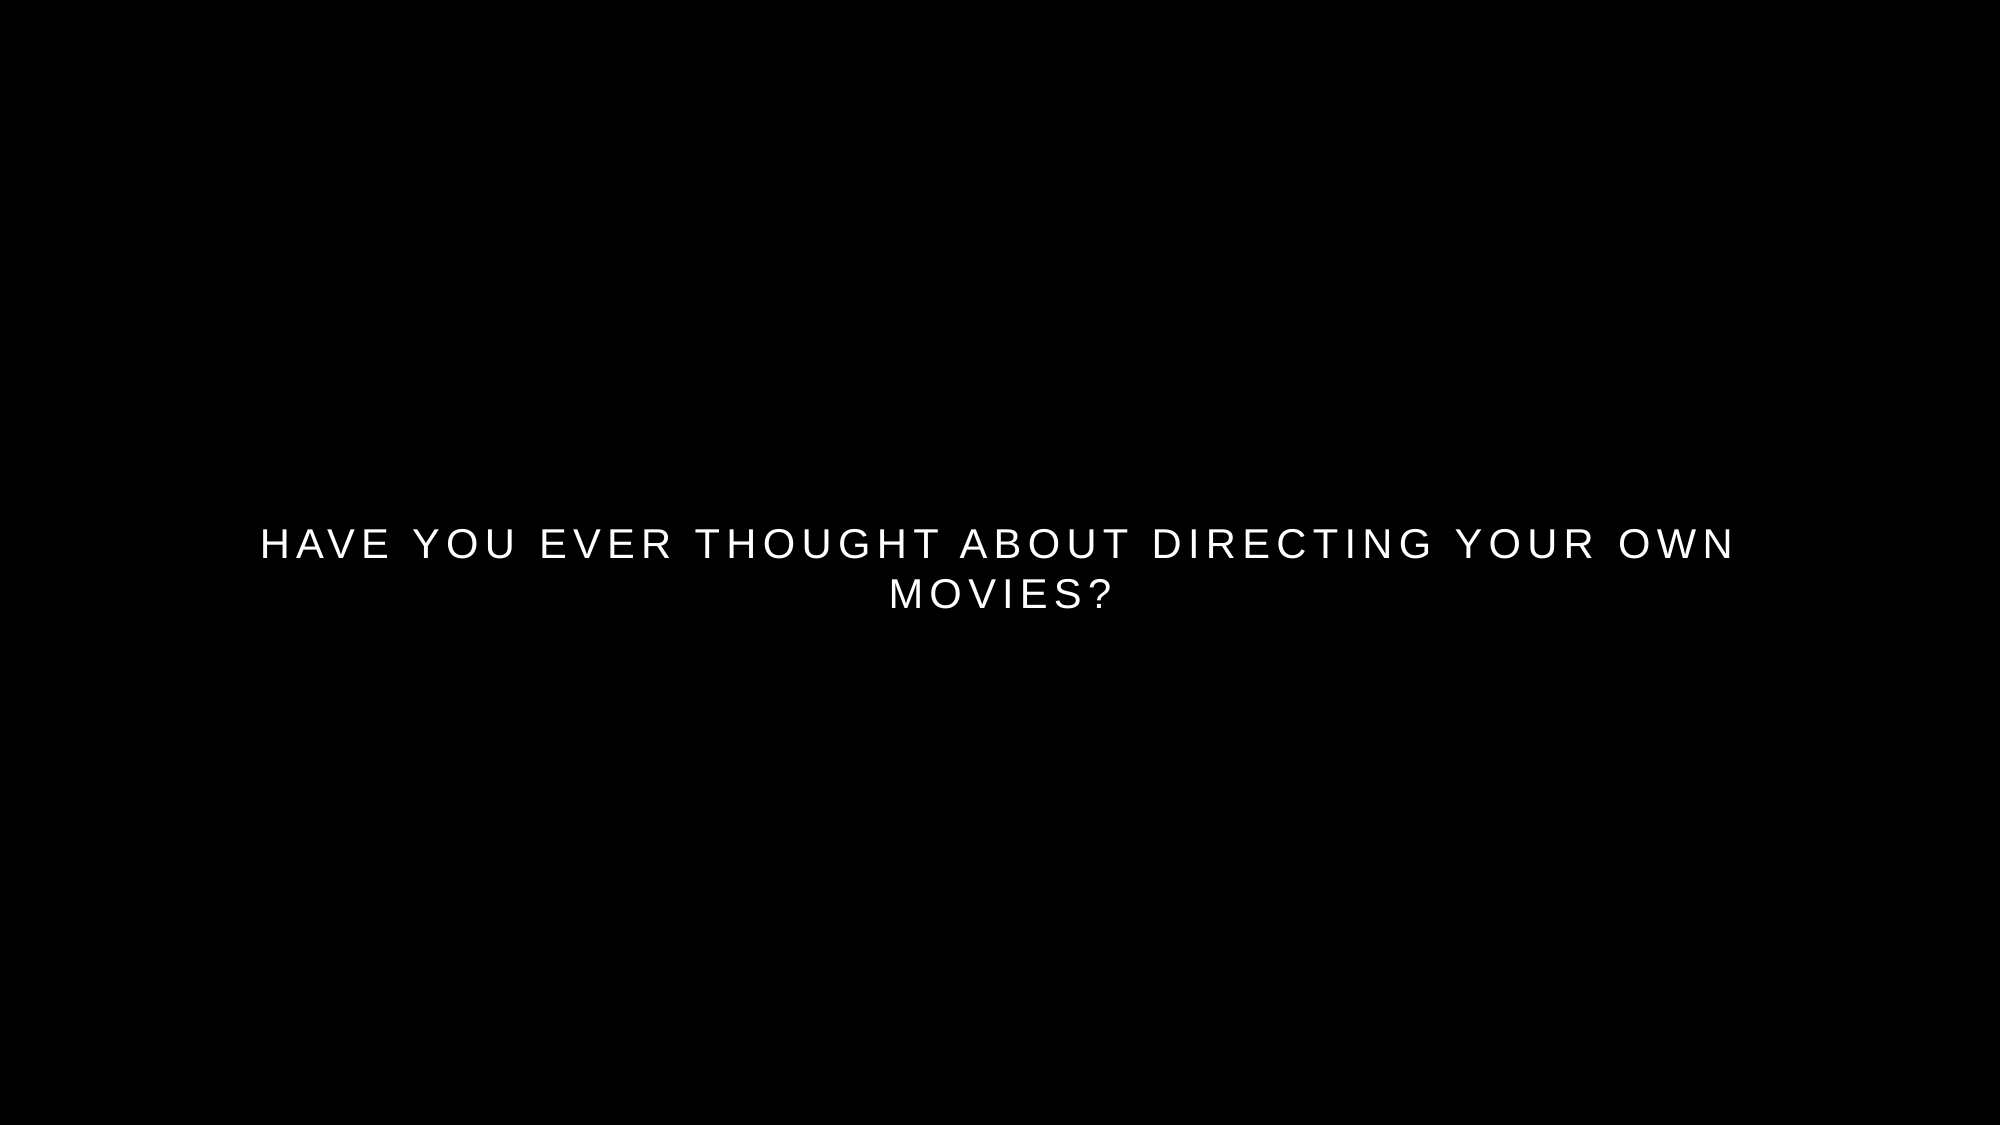

HAVE YOU EVER THOUGHT ABOUT DIRECTING YOUR OWN MOVIES?